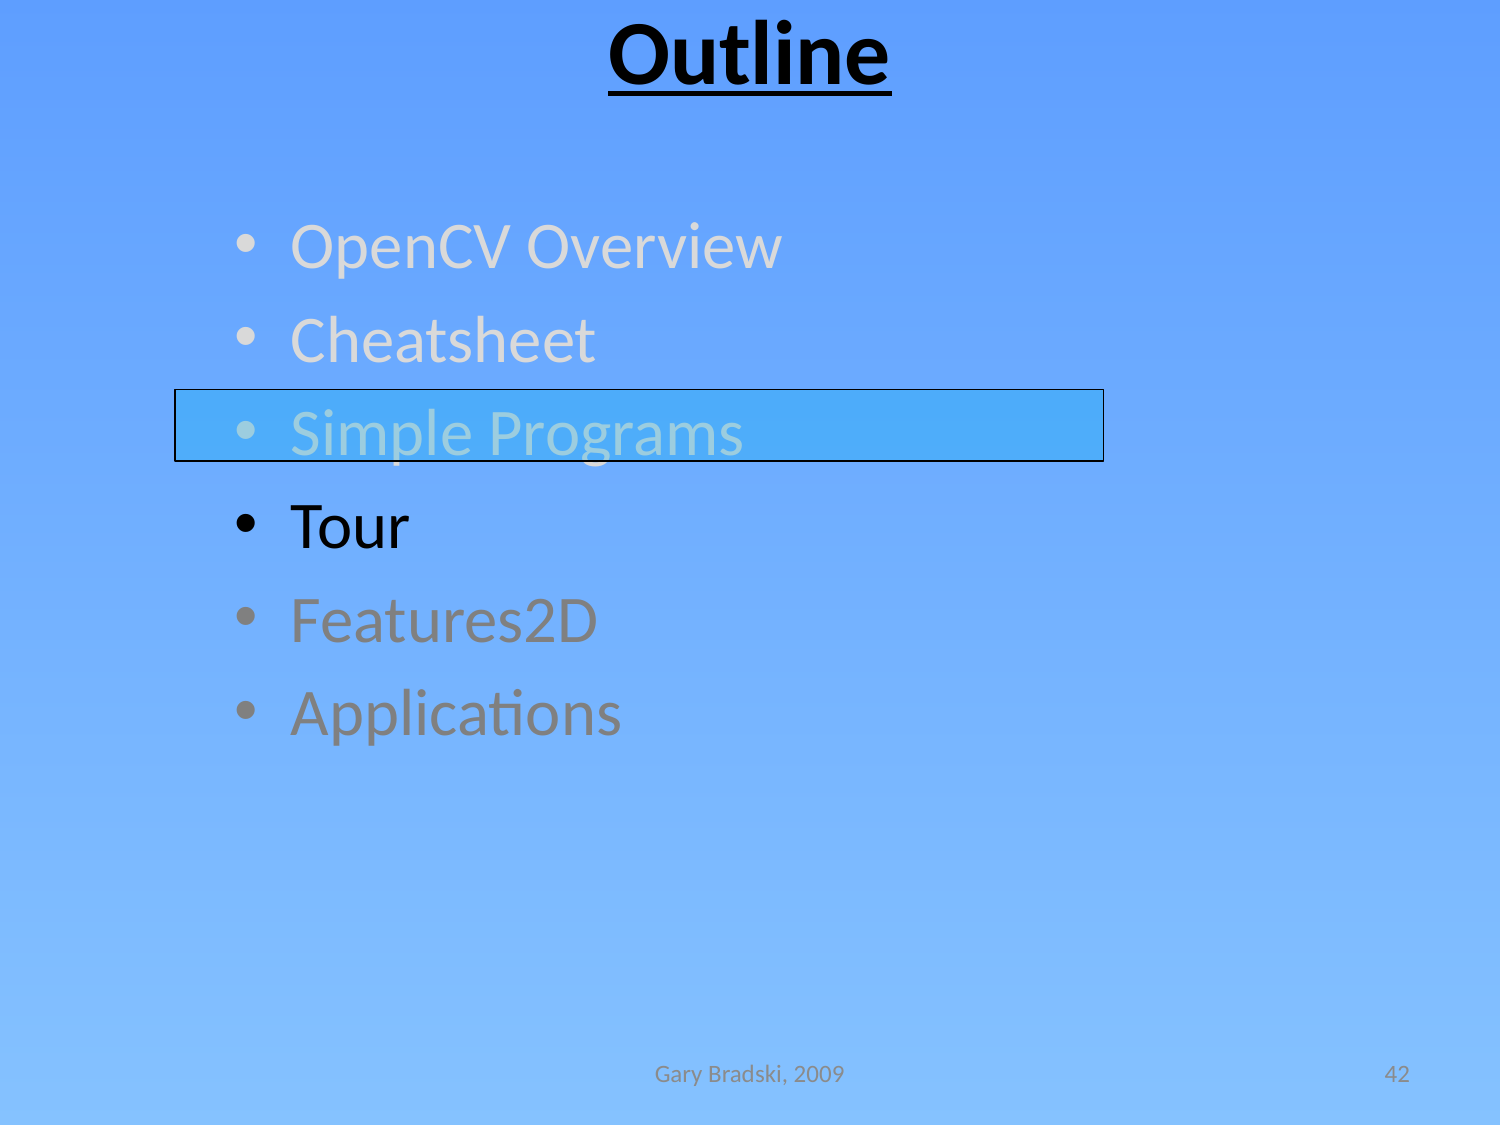

# Outline
OpenCV Overview
Cheatsheet
Simple Programs
Tour
Features2D
Applications

Gary Bradski, 2009
42